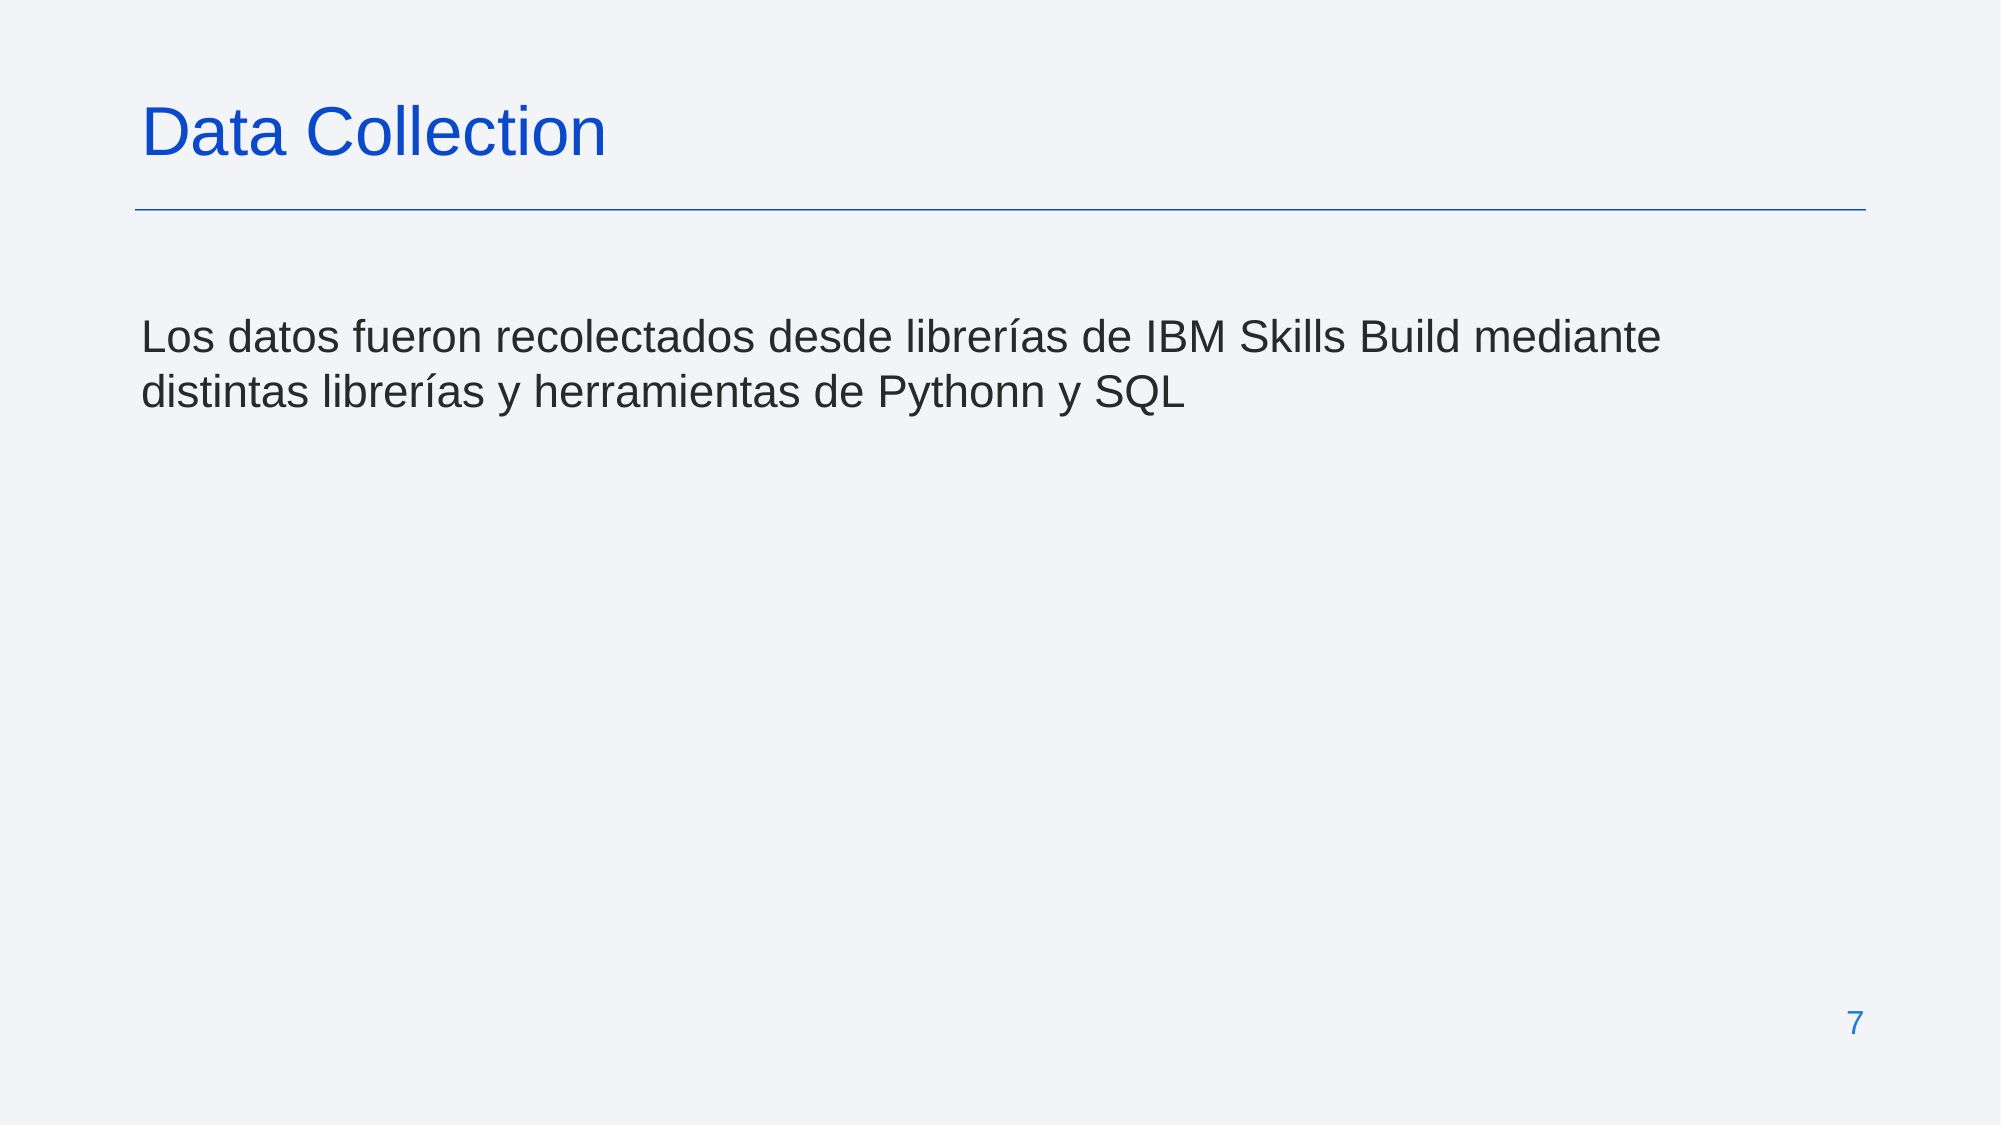

Data Collection
Los datos fueron recolectados desde librerías de IBM Skills Build mediante distintas librerías y herramientas de Pythonn y SQL
7